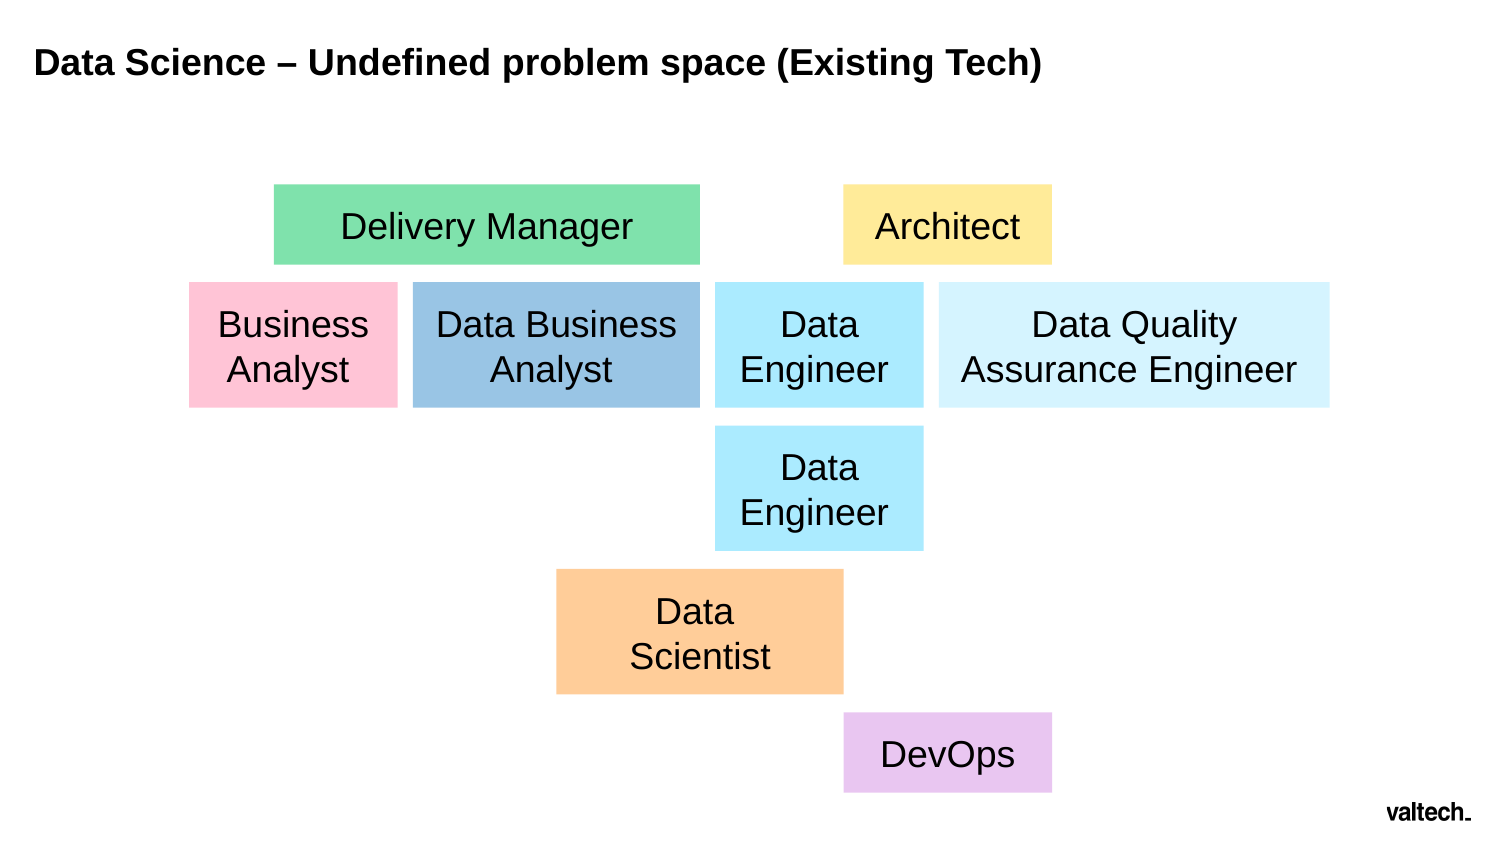

Data Science – Undefined problem space (Existing Tech)
Delivery Manager
Architect
Business Analyst
Data Business Analyst
Data Engineer
Data Quality Assurance Engineer
Data Engineer
Data
Scientist
DevOps